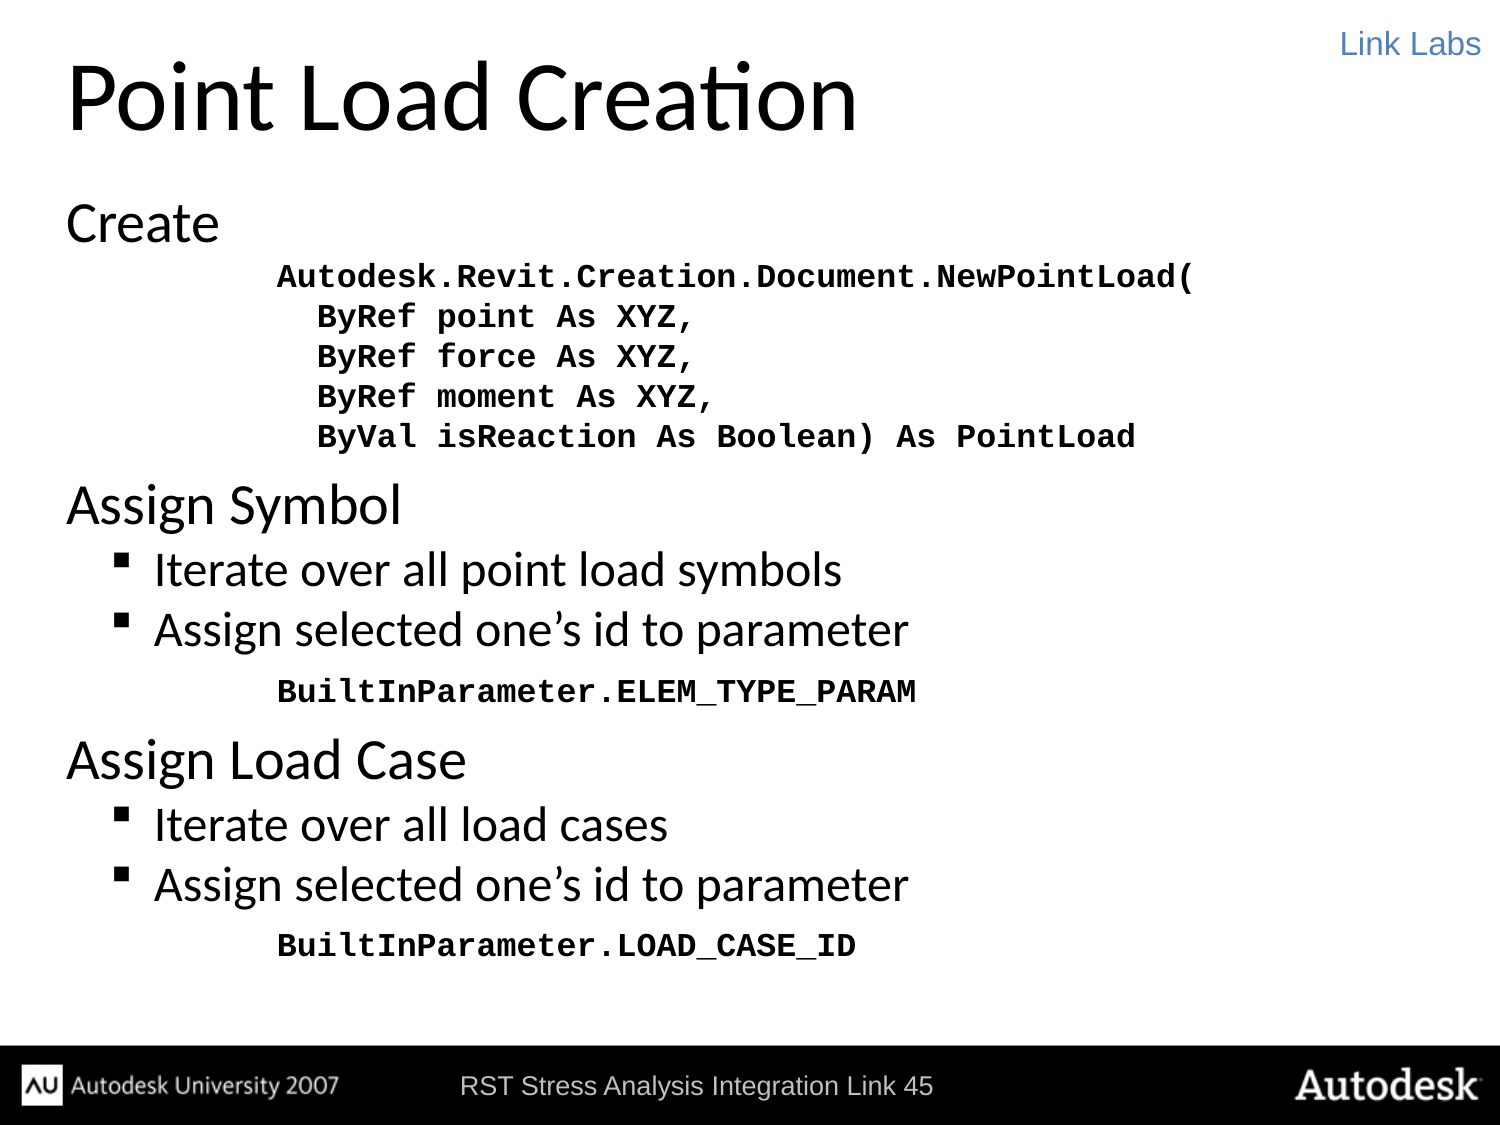

Link Labs
# Point Load Creation
Create
Autodesk.Revit.Creation.Document.NewPointLoad(
  ByRef point As XYZ,
  ByRef force As XYZ,
  ByRef moment As XYZ,
  ByVal isReaction As Boolean) As PointLoad
Assign Symbol
Iterate over all point load symbols
Assign selected one’s id to parameter
BuiltInParameter.ELEM_TYPE_PARAM
Assign Load Case
Iterate over all load cases
Assign selected one’s id to parameter
BuiltInParameter.LOAD_CASE_ID